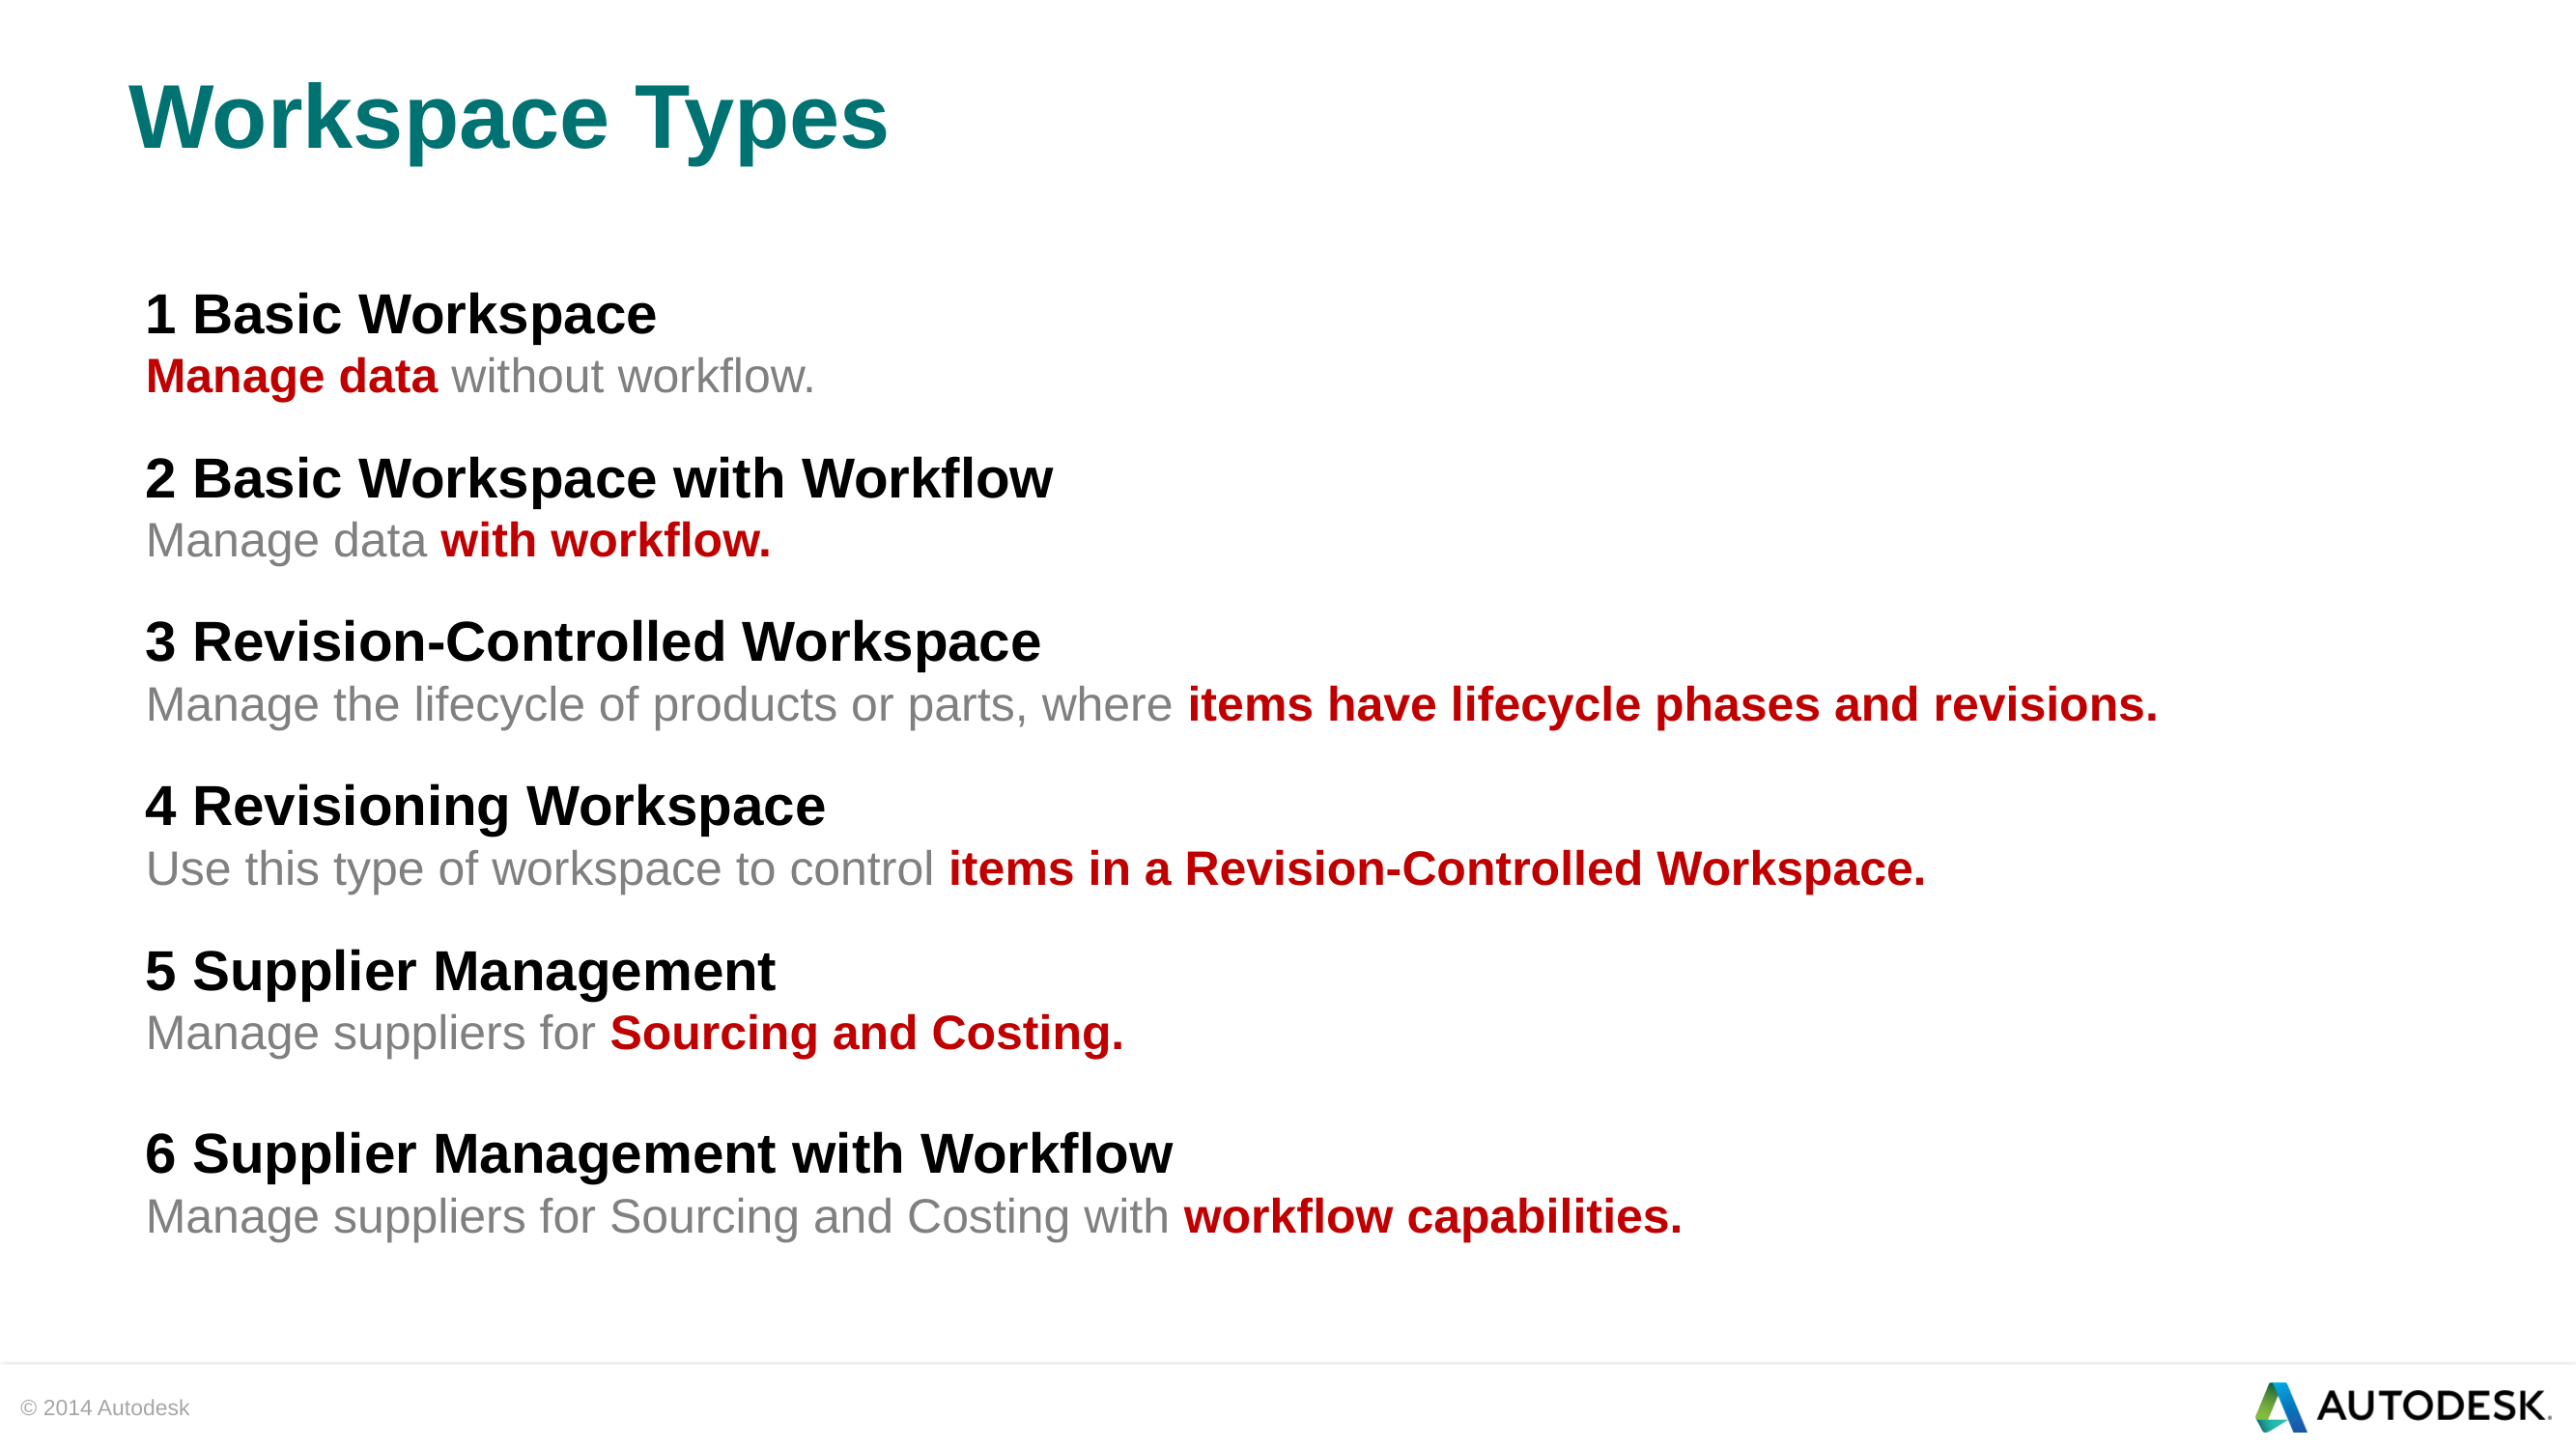

# Workspace Types
1 Basic Workspace
Manage data without workflow.

2 Basic Workspace with Workflow
Manage data with workflow.

3 Revision-Controlled Workspace
Manage the lifecycle of products or parts, where items have lifecycle phases and revisions.

4 Revisioning Workspace
Use this type of workspace to control items in a Revision-Controlled Workspace.

5 Supplier Management
Manage suppliers for Sourcing and Costing.

6 Supplier Management with Workflow
Manage suppliers for Sourcing and Costing with workflow capabilities.